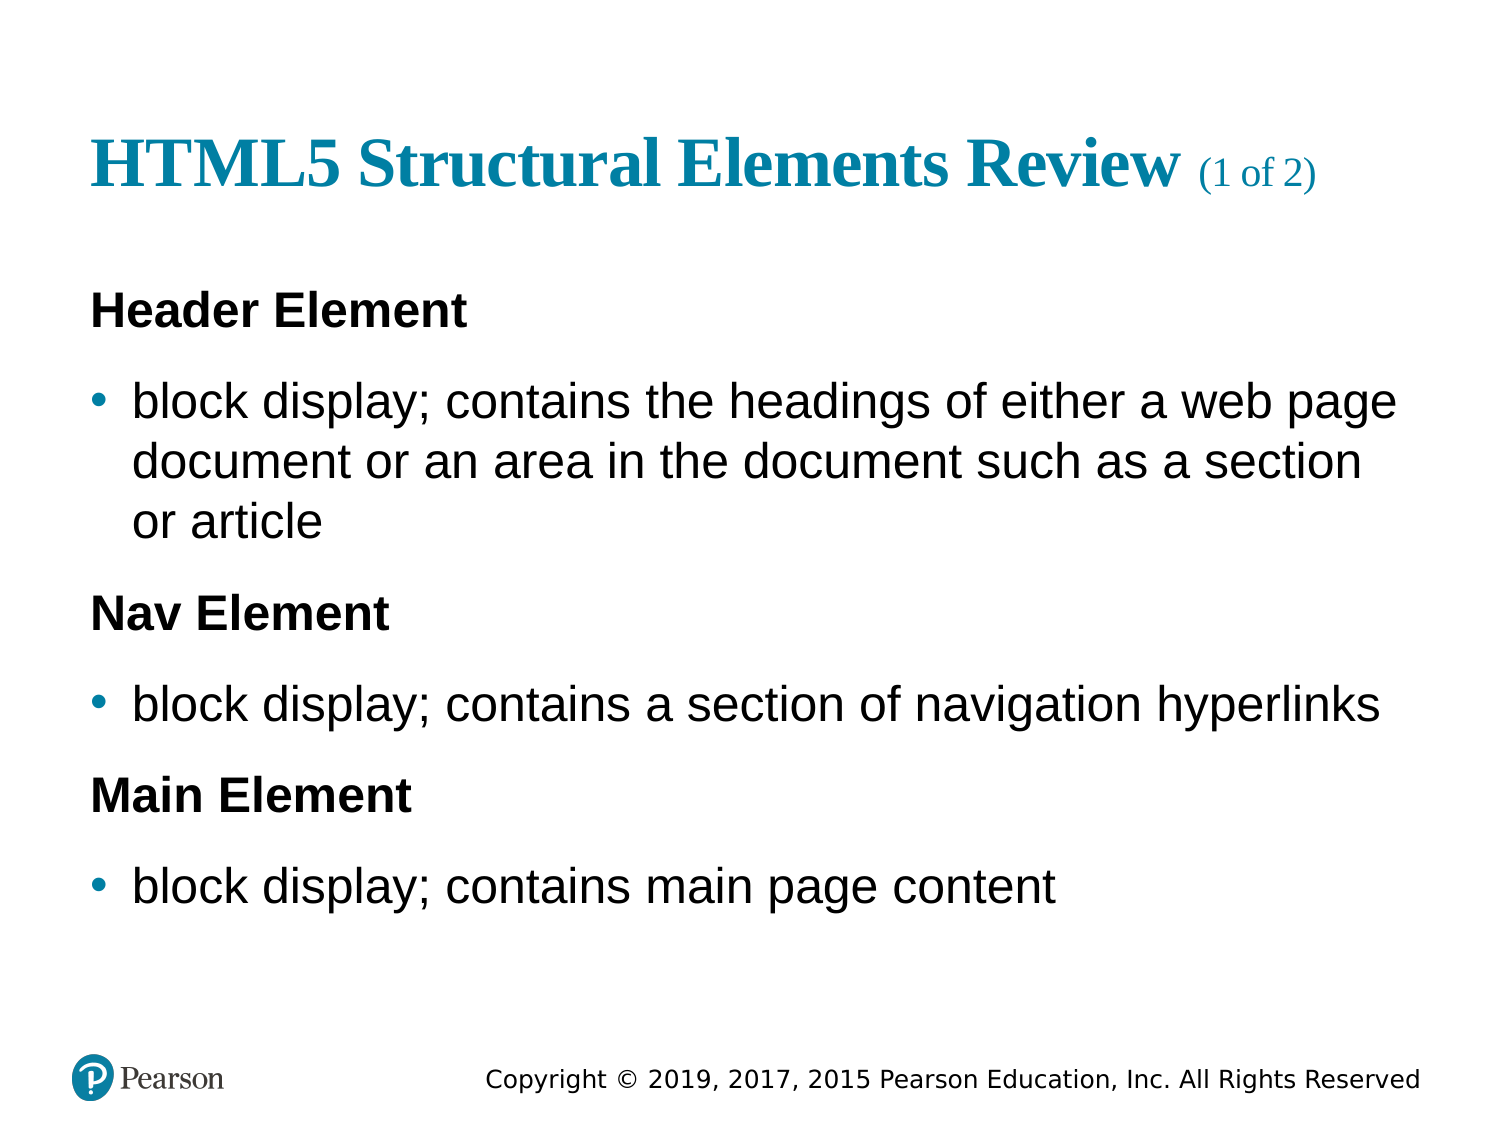

# H T M L5 Structural Elements Review (1 of 2)
Header Element
block display; contains the headings of either a web page document or an area in the document such as a section or article
Nav Element
block display; contains a section of navigation hyperlinks
Main Element
block display; contains main page content